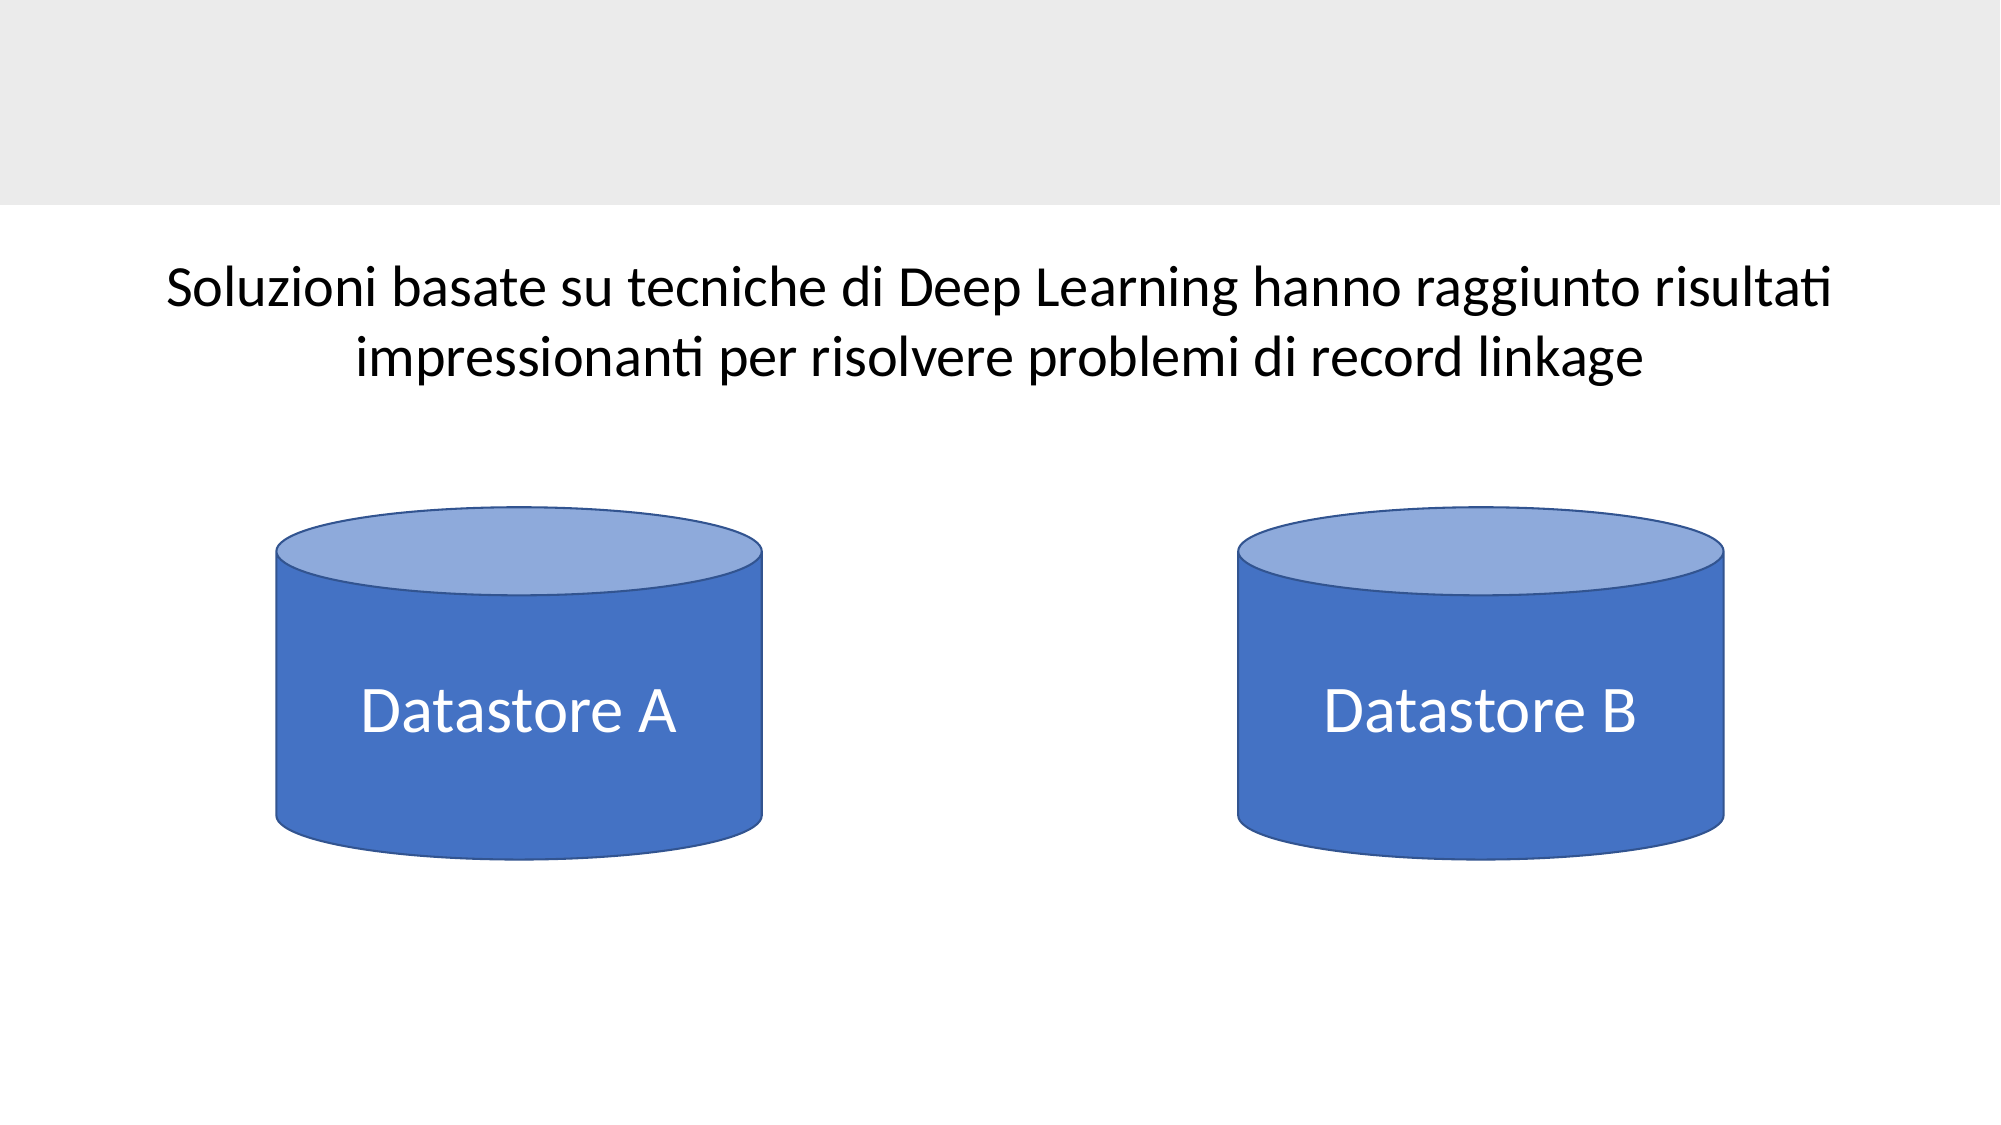

#
Soluzioni basate su tecniche di Deep Learning hanno raggiunto risultati impressionanti per risolvere problemi di record linkage
Datastore A
Datastore B